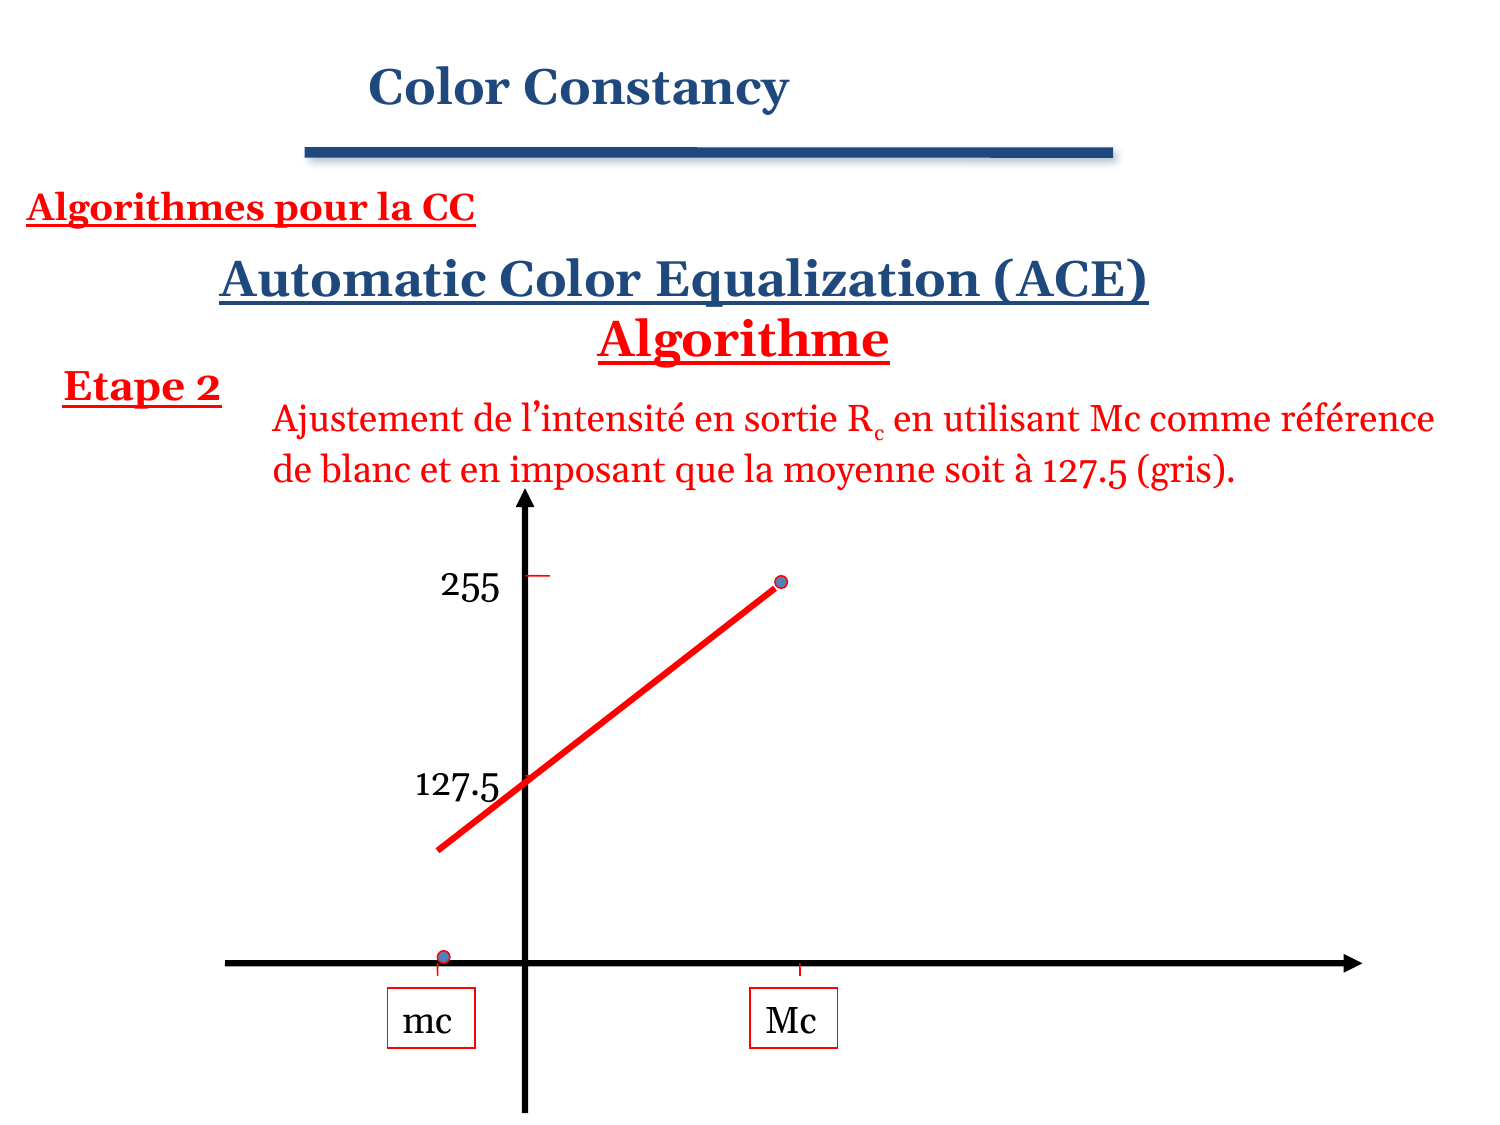

Color Constancy
Algorithmes pour la CC
Automatic Color Equalization (ACE)	Algorithme
Etape 2
Ajustement de l’intensité en sortie Rc en utilisant Mc comme référence de blanc et en imposant que la moyenne soit à 127.5 (gris).

255

127.5

mc
Mc